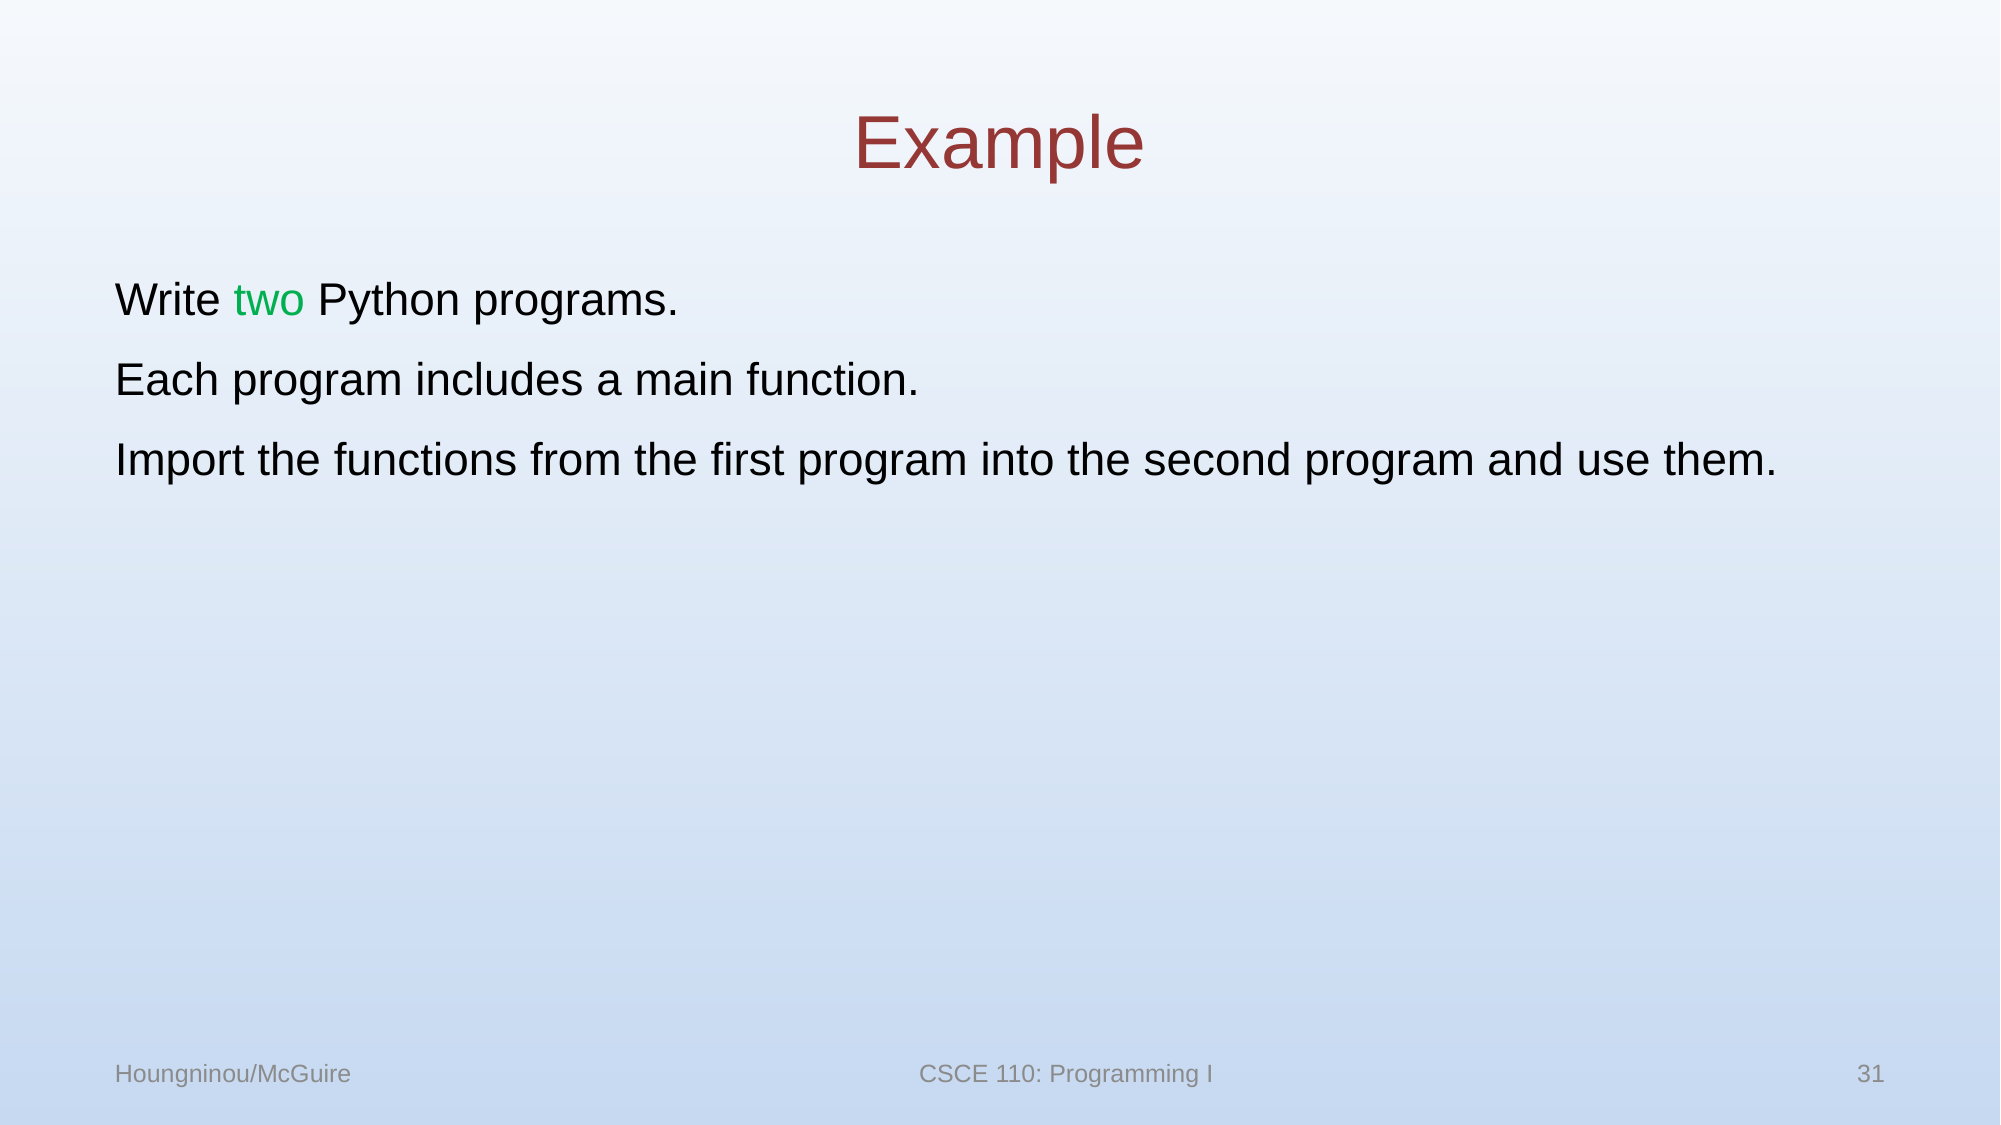

# Example
Write two Python programs.
Each program includes a main function.
Import the functions from the first program into the second program and use them.
Houngninou/McGuire
CSCE 110: Programming I
31